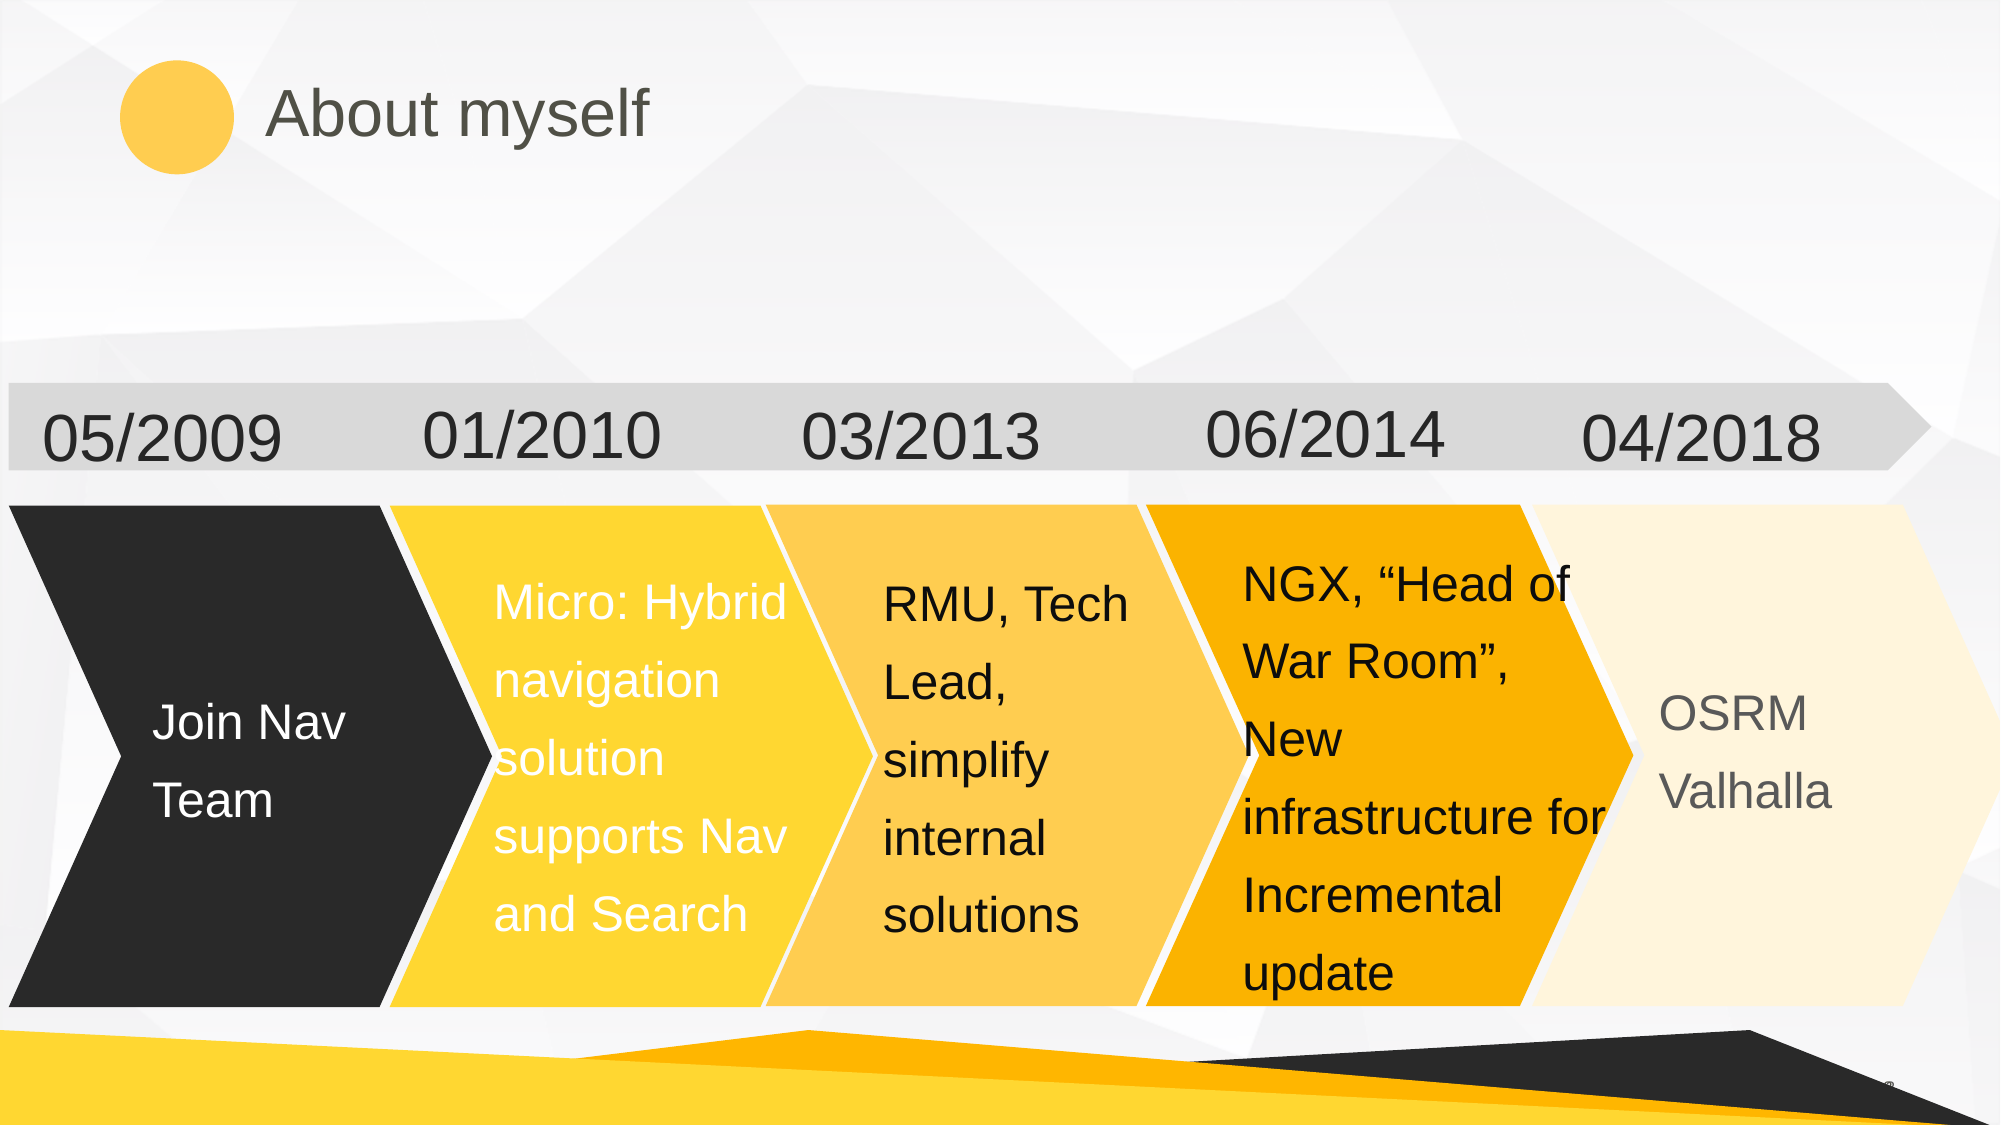

About myself

06/2014
01/2010
03/2013
05/2009
04/2018

NGX, “Head of War Room”,
New infrastructure for Incremental update
Micro: Hybrid navigation solution supports Nav and Search
RMU, Tech Lead, simplify internal solutions
OSRM
Valhalla
Join Nav Team